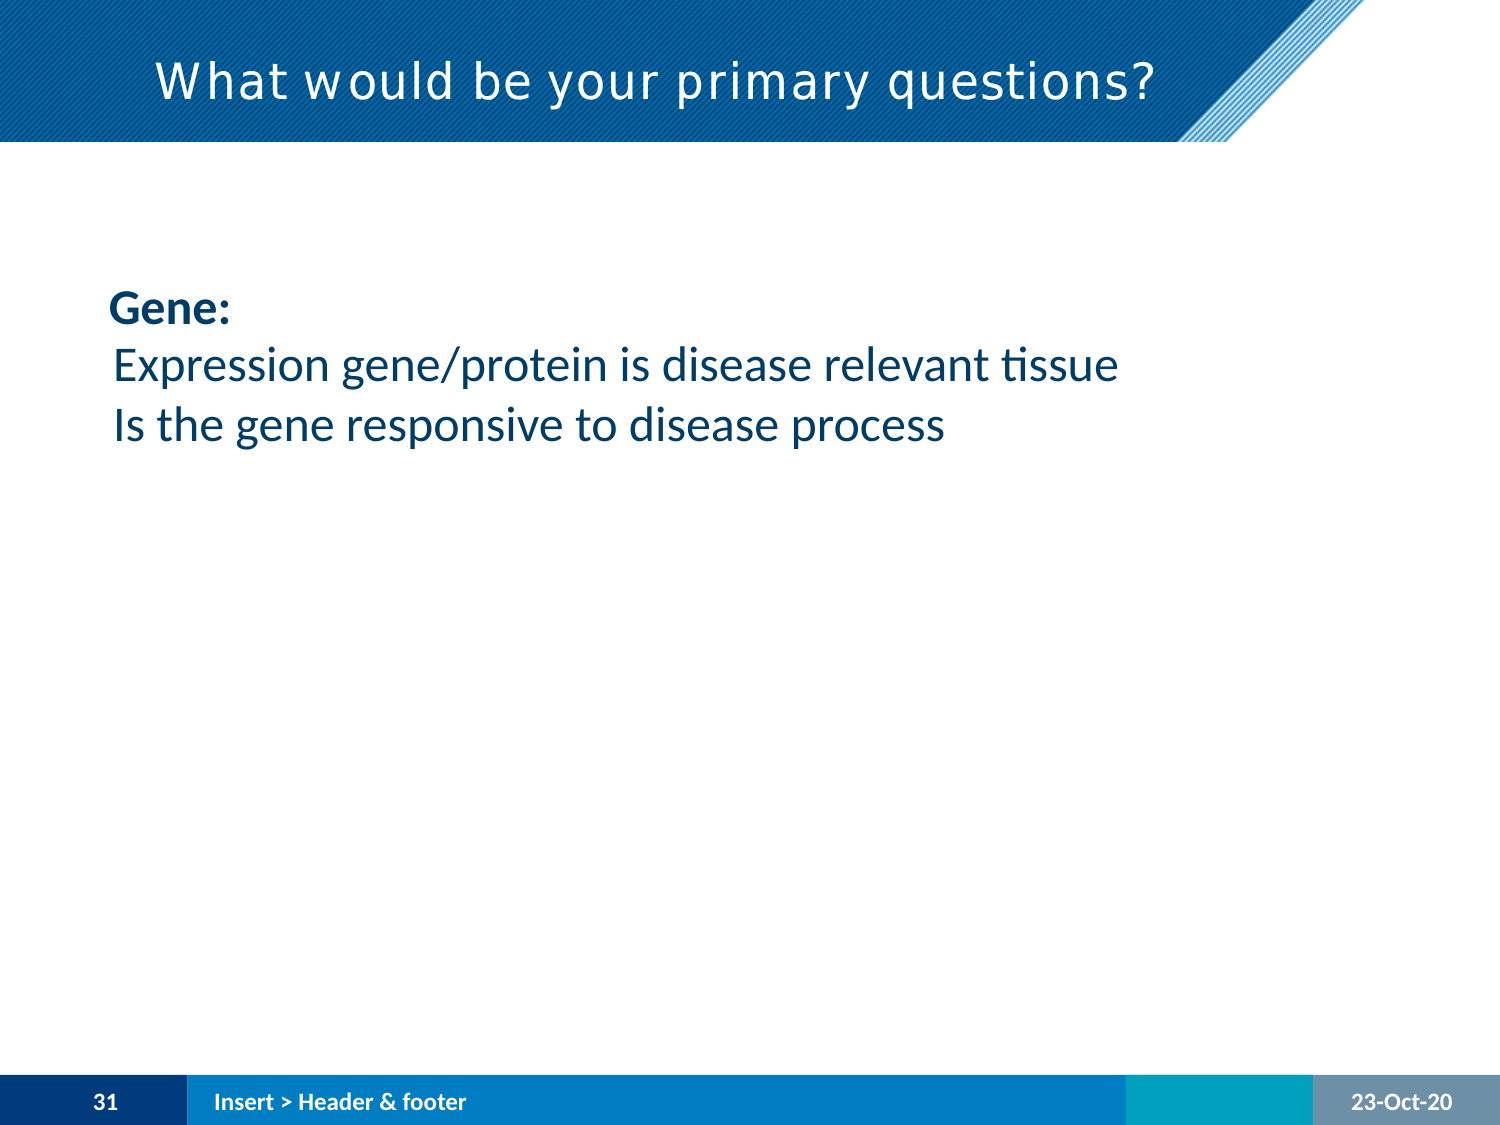

What would be your primary questions?
Gene:
Expression gene/protein is disease relevant tissue
Is the gene responsive to disease process
31
Insert > Header & footer
23-Oct-20